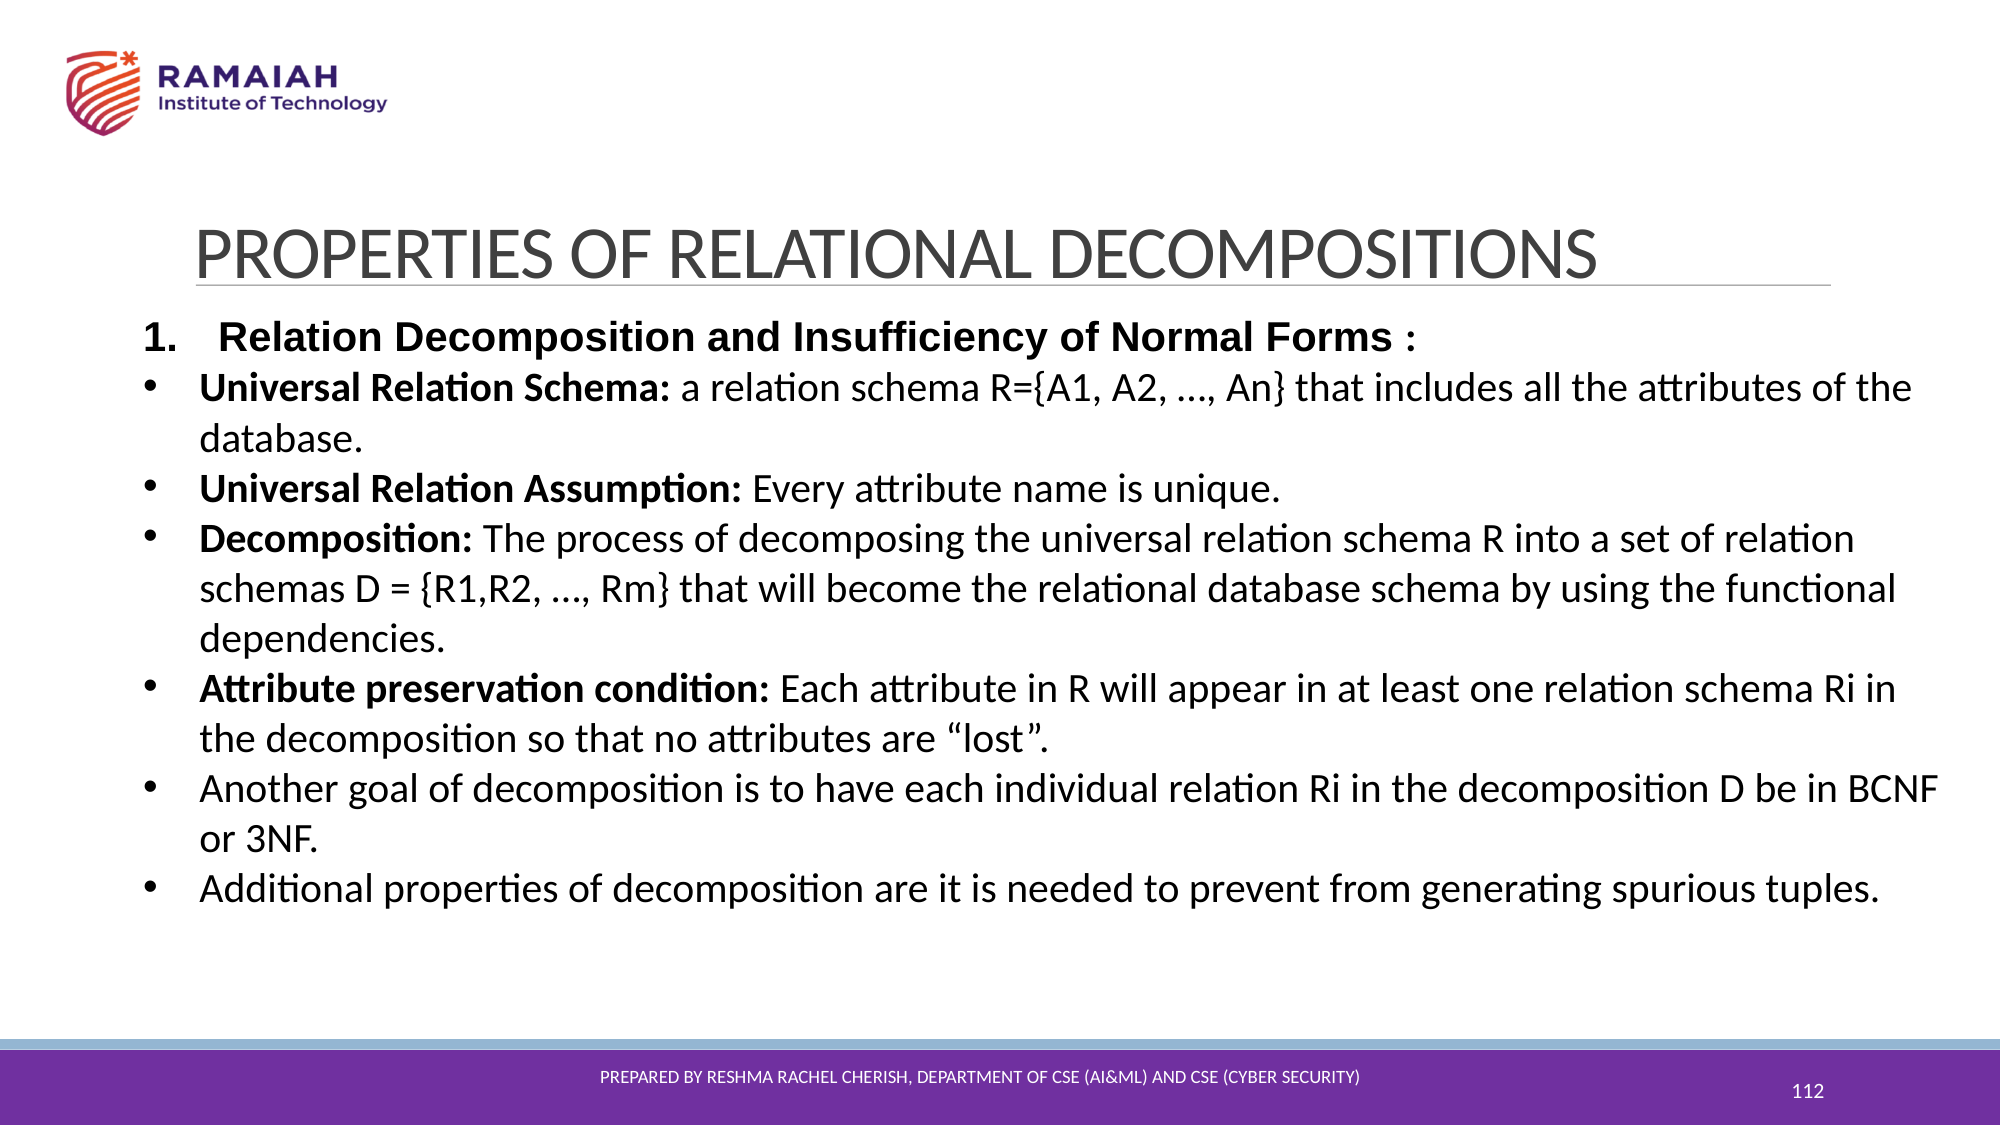

PROPERTIES OF RELATIONAL DECOMPOSITIONS
Relation Decomposition and Insufficiency of Normal Forms :
Universal Relation Schema: a relation schema R={A1, A2, …, An} that includes all the attributes of the database.
Universal Relation Assumption: Every attribute name is unique.
Decomposition: The process of decomposing the universal relation schema R into a set of relation schemas D = {R1,R2, …, Rm} that will become the relational database schema by using the functional dependencies.
Attribute preservation condition: Each attribute in R will appear in at least one relation schema Ri in the decomposition so that no attributes are “lost”.
Another goal of decomposition is to have each individual relation Ri in the decomposition D be in BCNF or 3NF.
Additional properties of decomposition are it is needed to prevent from generating spurious tuples.

112
Prepared By reshma Rachel cherish, Department of CSE (ai&ml) and CSE (Cyber security)